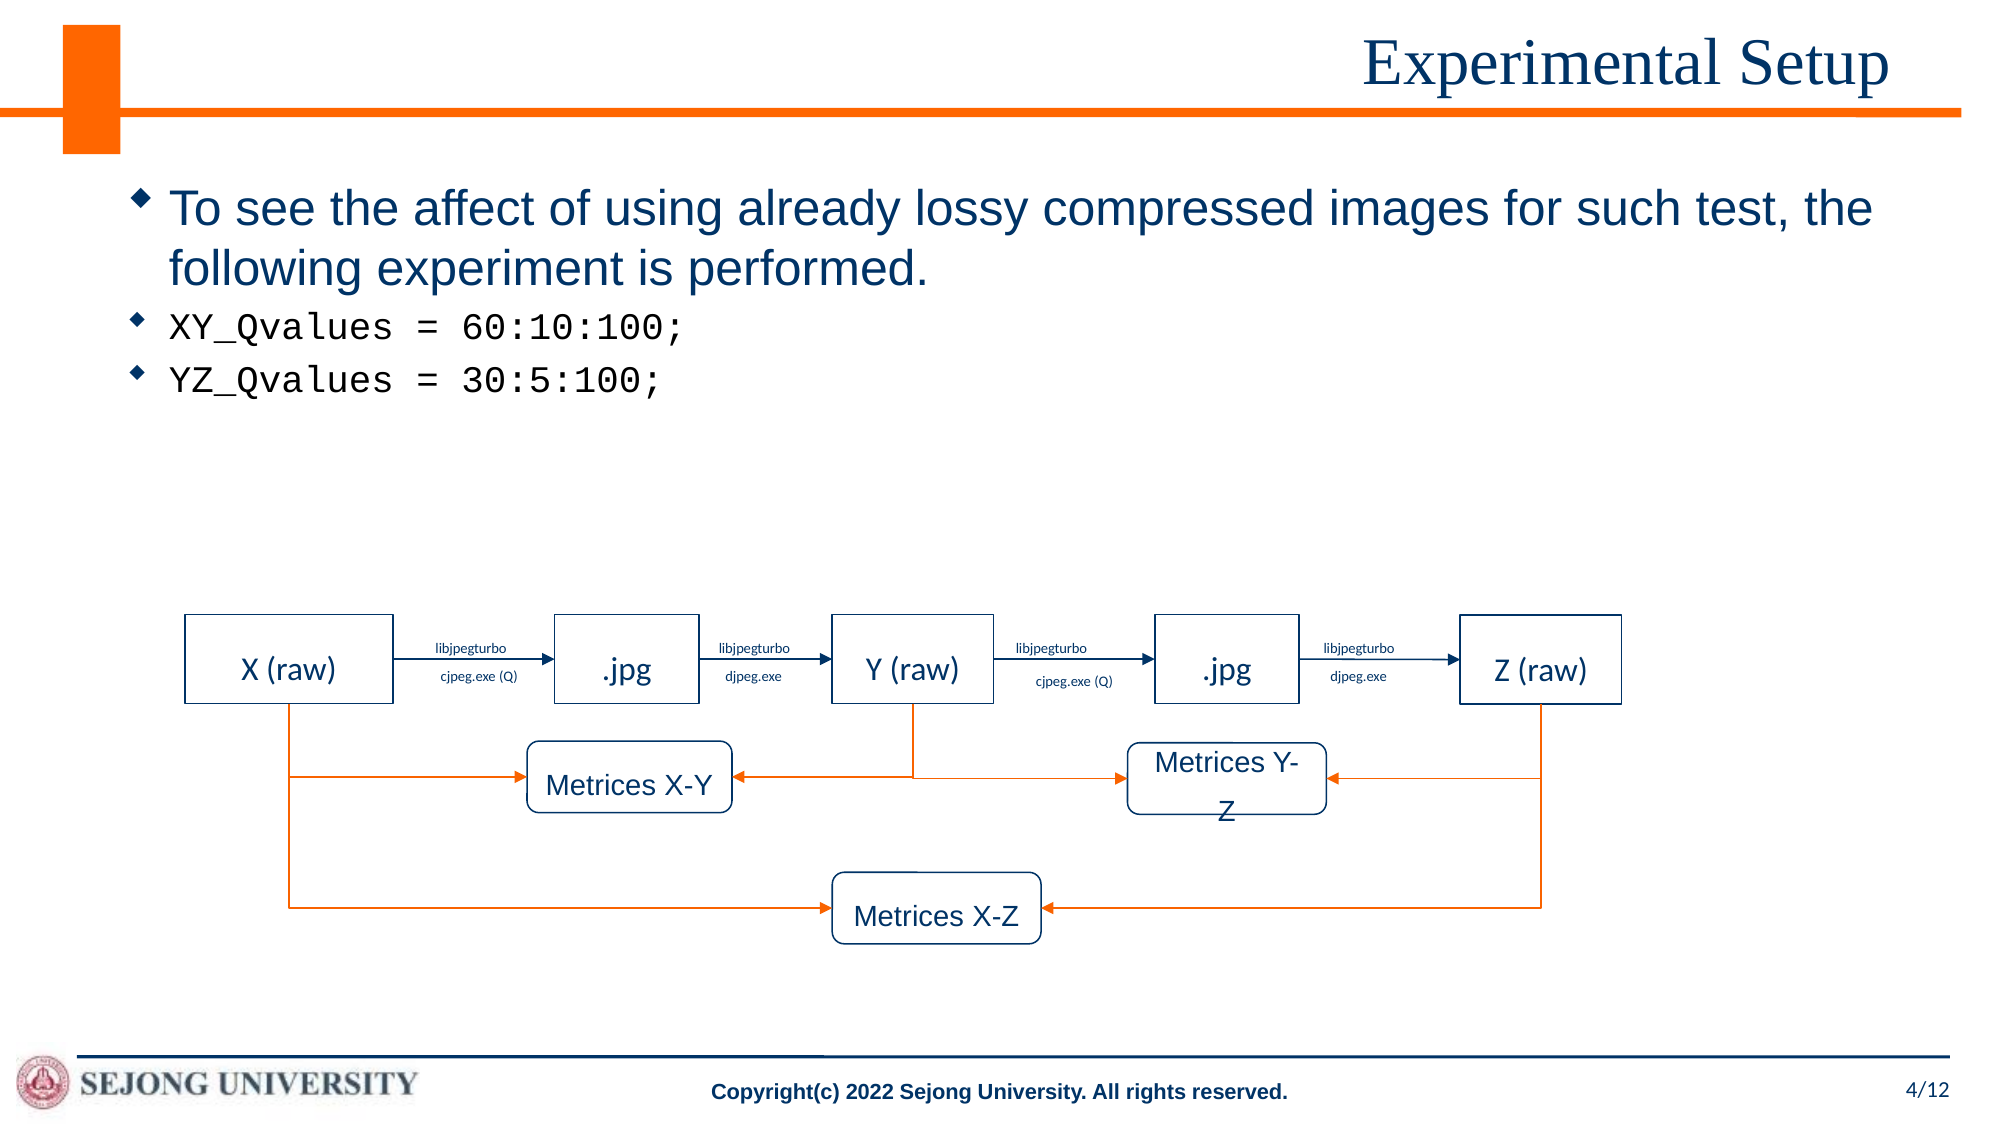

# Experimental Setup
To see the affect of using already lossy compressed images for such test, the following experiment is performed.
XY_Qvalues = 60:10:100;
YZ_Qvalues = 30:5:100;
X (raw)
.jpg
Y (raw)
.jpg
Z (raw)
libjpegturbo
libjpegturbo
libjpegturbo
libjpegturbo
cjpeg.exe (Q)
djpeg.exe
djpeg.exe
cjpeg.exe (Q)
Metrices X-Y
Metrices Y-Z
Metrices X-Z